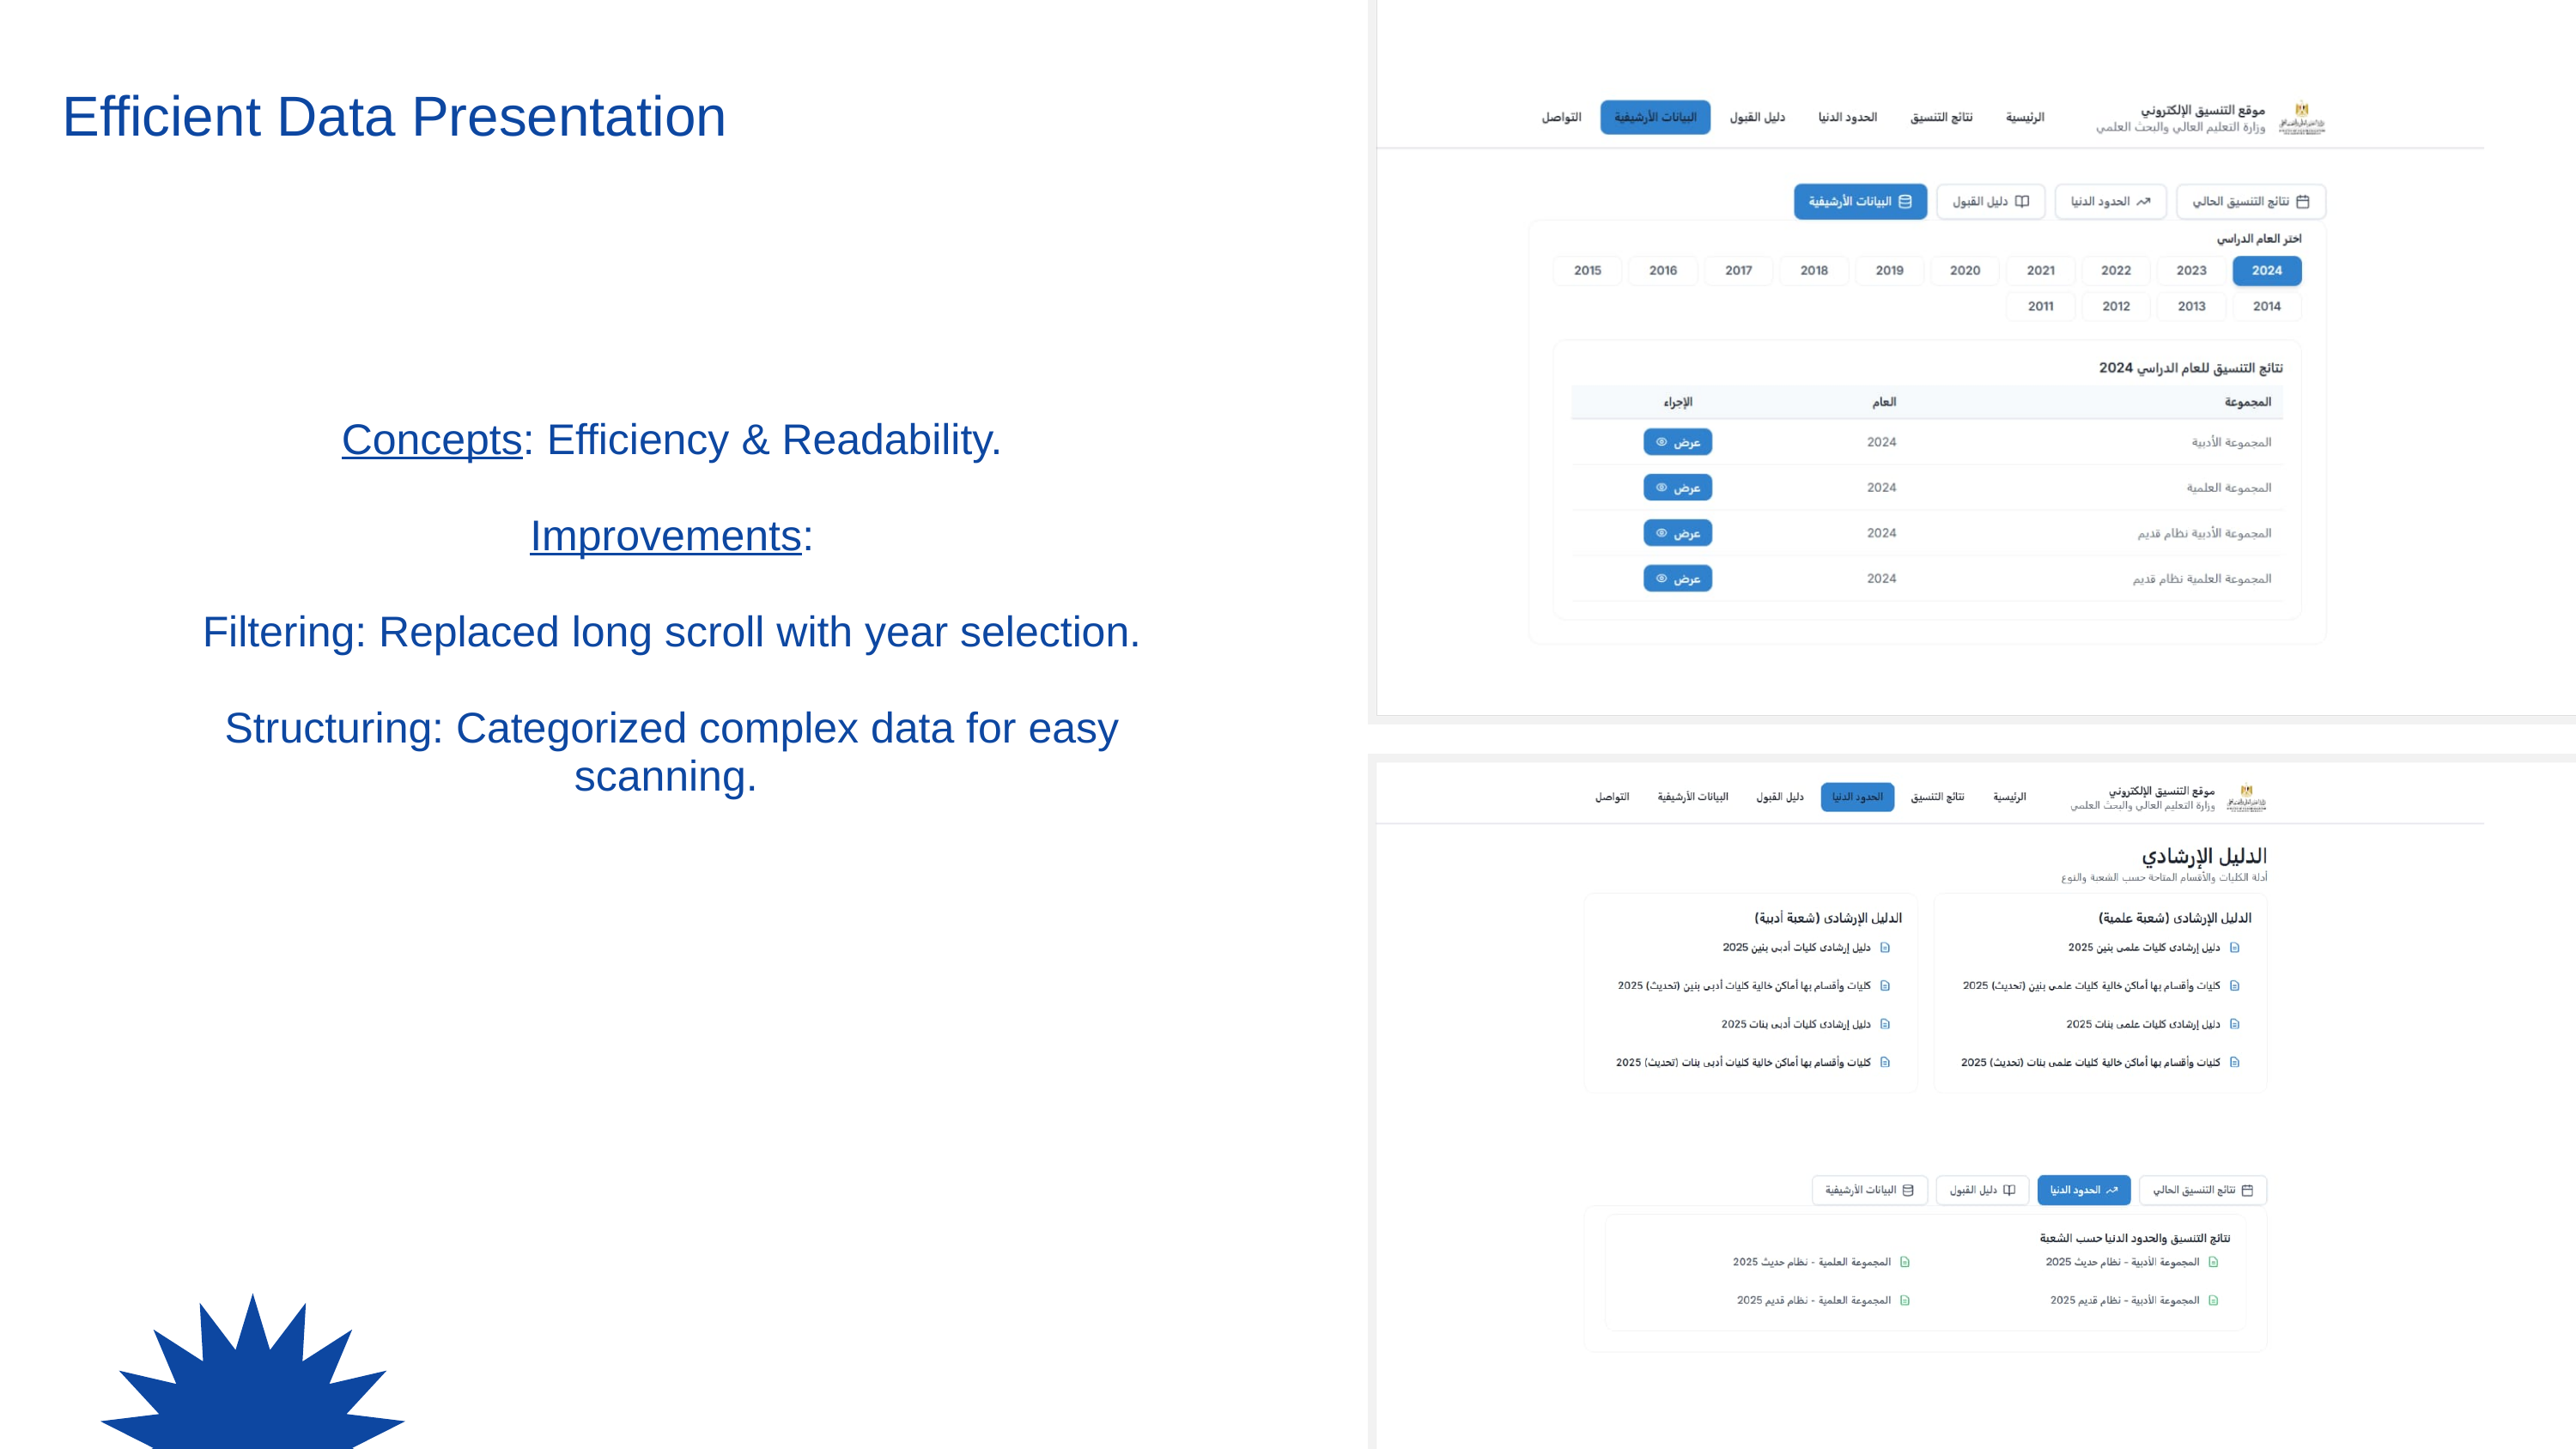

Efficient Data Presentation

Concepts: Efficiency & Readability.

Improvements:

Filtering: Replaced long scroll with year selection.

Structuring: Categorized complex data for easy scanning.